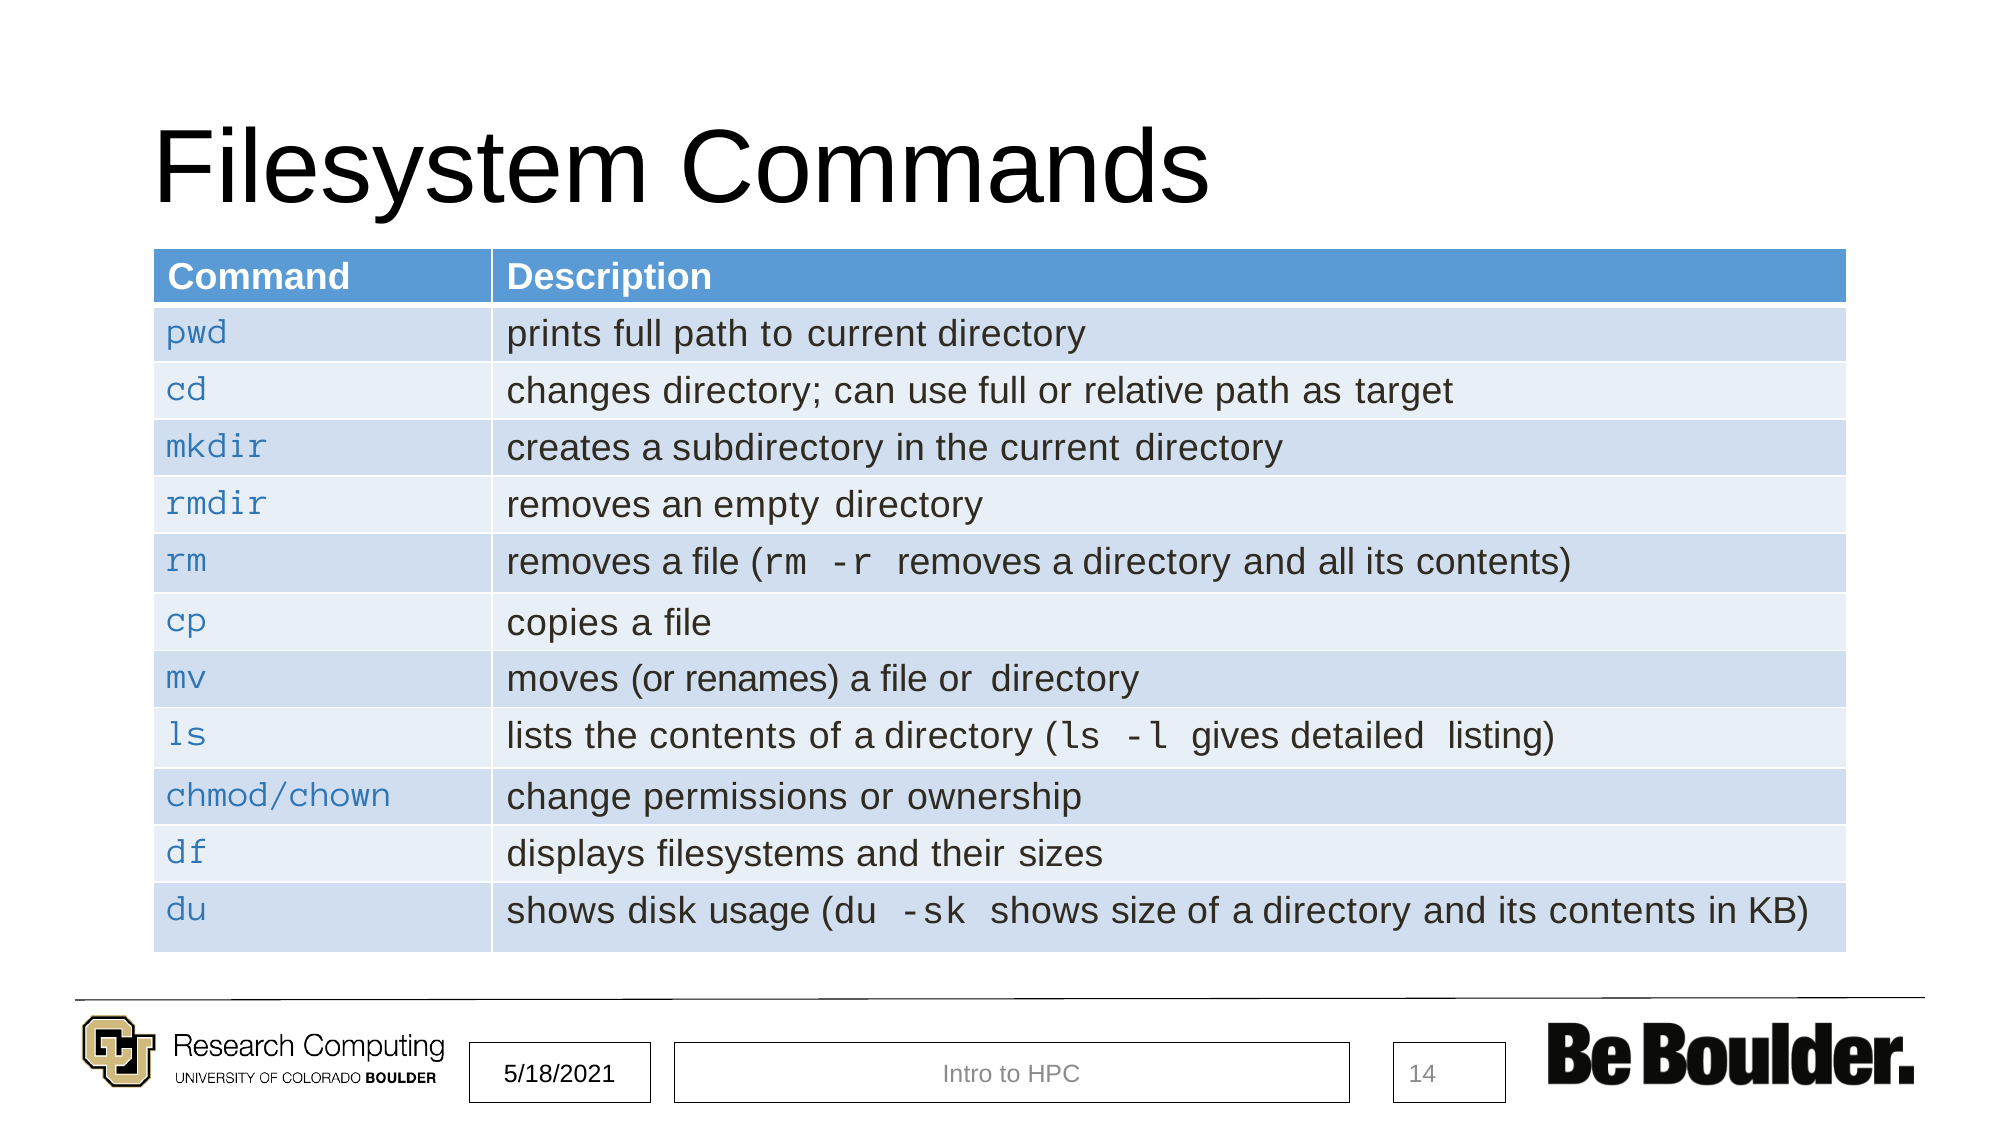

Filesystem Commands
| Command | Description |
| --- | --- |
| pwd | prints full path to current directory |
| cd | changes directory; can use full or relative path as target |
| mkdir | creates a subdirectory in the current directory |
| rmdir | removes an empty directory |
| rm | removes a file (rm -r removes a directory and all its contents) |
| cp | copies a file |
| mv | moves (or renames) a file or directory |
| ls | lists the contents of a directory (ls -l gives detailed listing) |
| chmod/chown | change permissions or ownership |
| df | displays filesystems and their sizes |
| du | shows disk usage (du -sk shows size of a directory and its contents in KB) |
5/18/2021
Intro to HPC
14